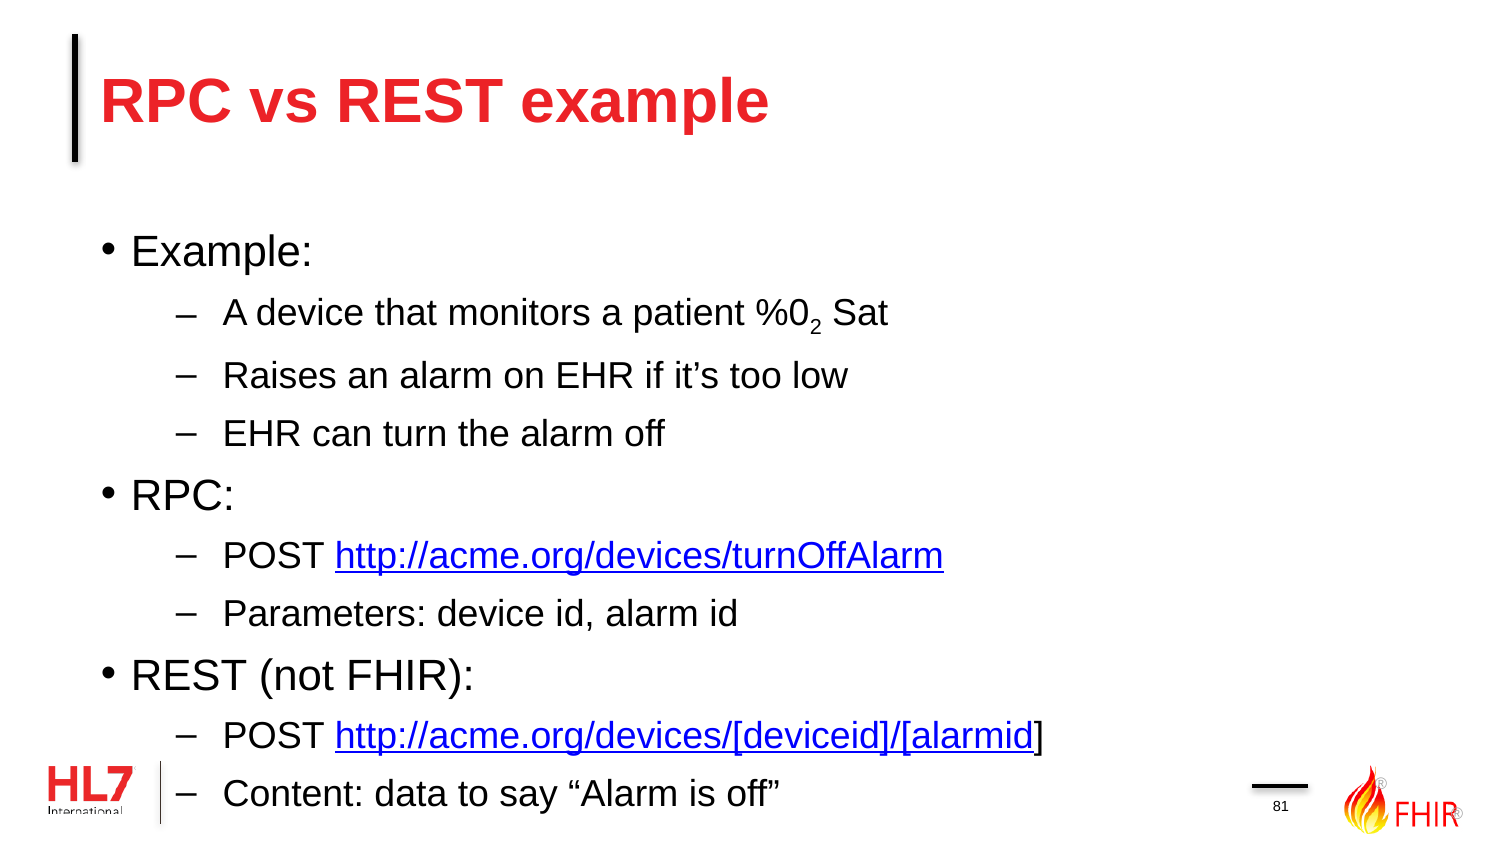

# RPC vs REST example
Example:
A device that monitors a patient %02 Sat
Raises an alarm on EHR if it’s too low
EHR can turn the alarm off
RPC:
POST http://acme.org/devices/turnOffAlarm
Parameters: device id, alarm id
REST (not FHIR):
POST http://acme.org/devices/[deviceid]/[alarmid]
Content: data to say “Alarm is off”
81